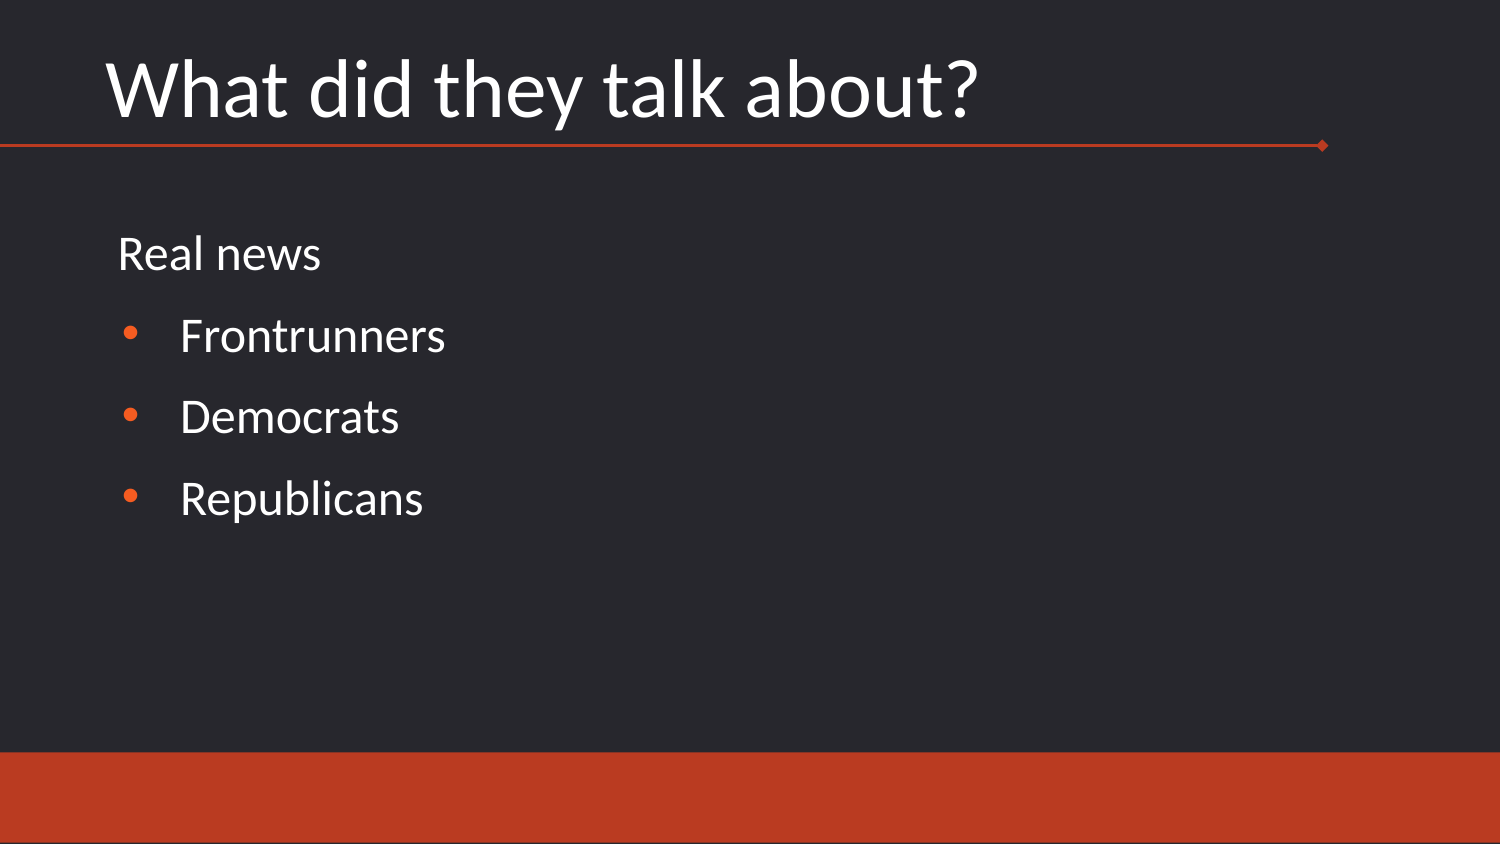

# What did they talk about?
Real news
Frontrunners
Democrats
Republicans